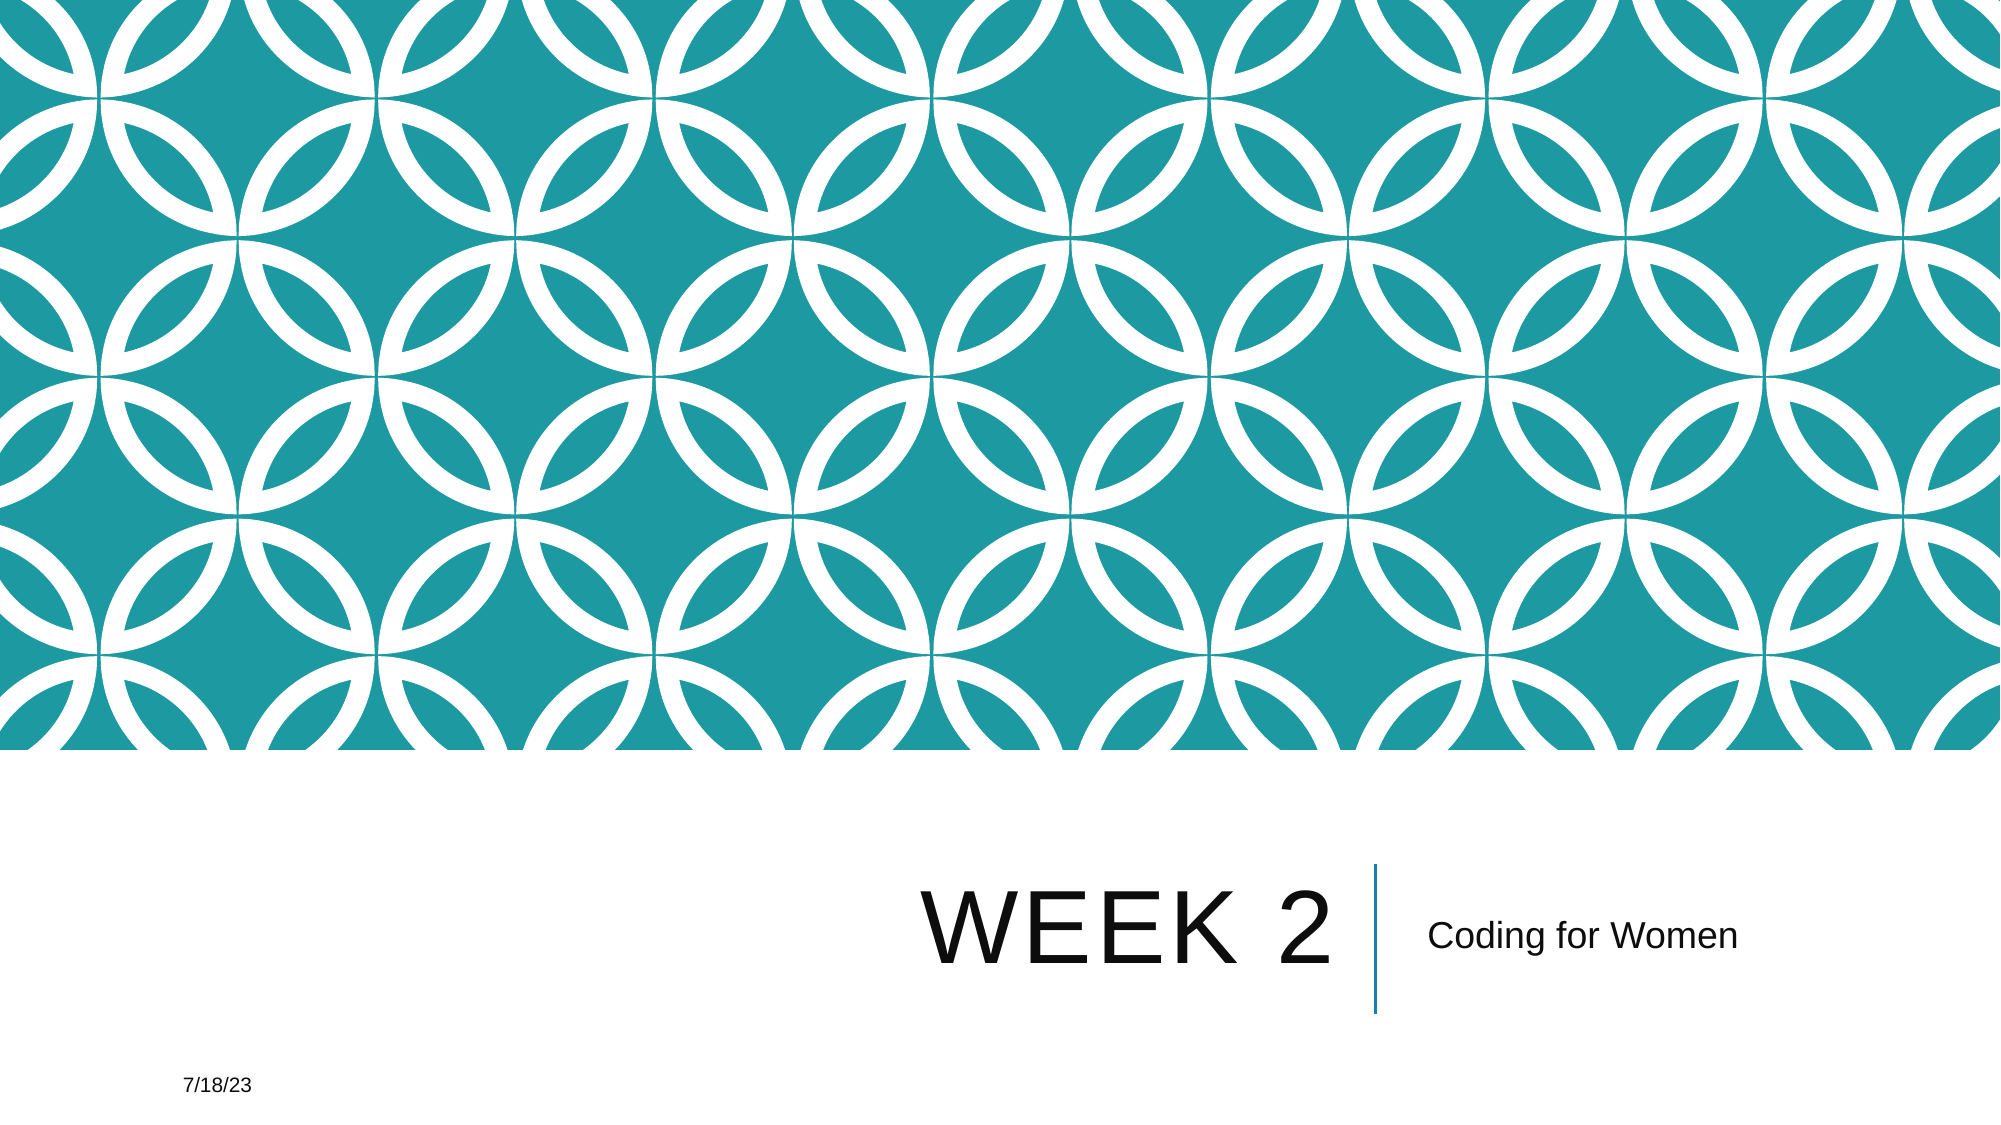

# Week 2
Coding for Women
7/18/23